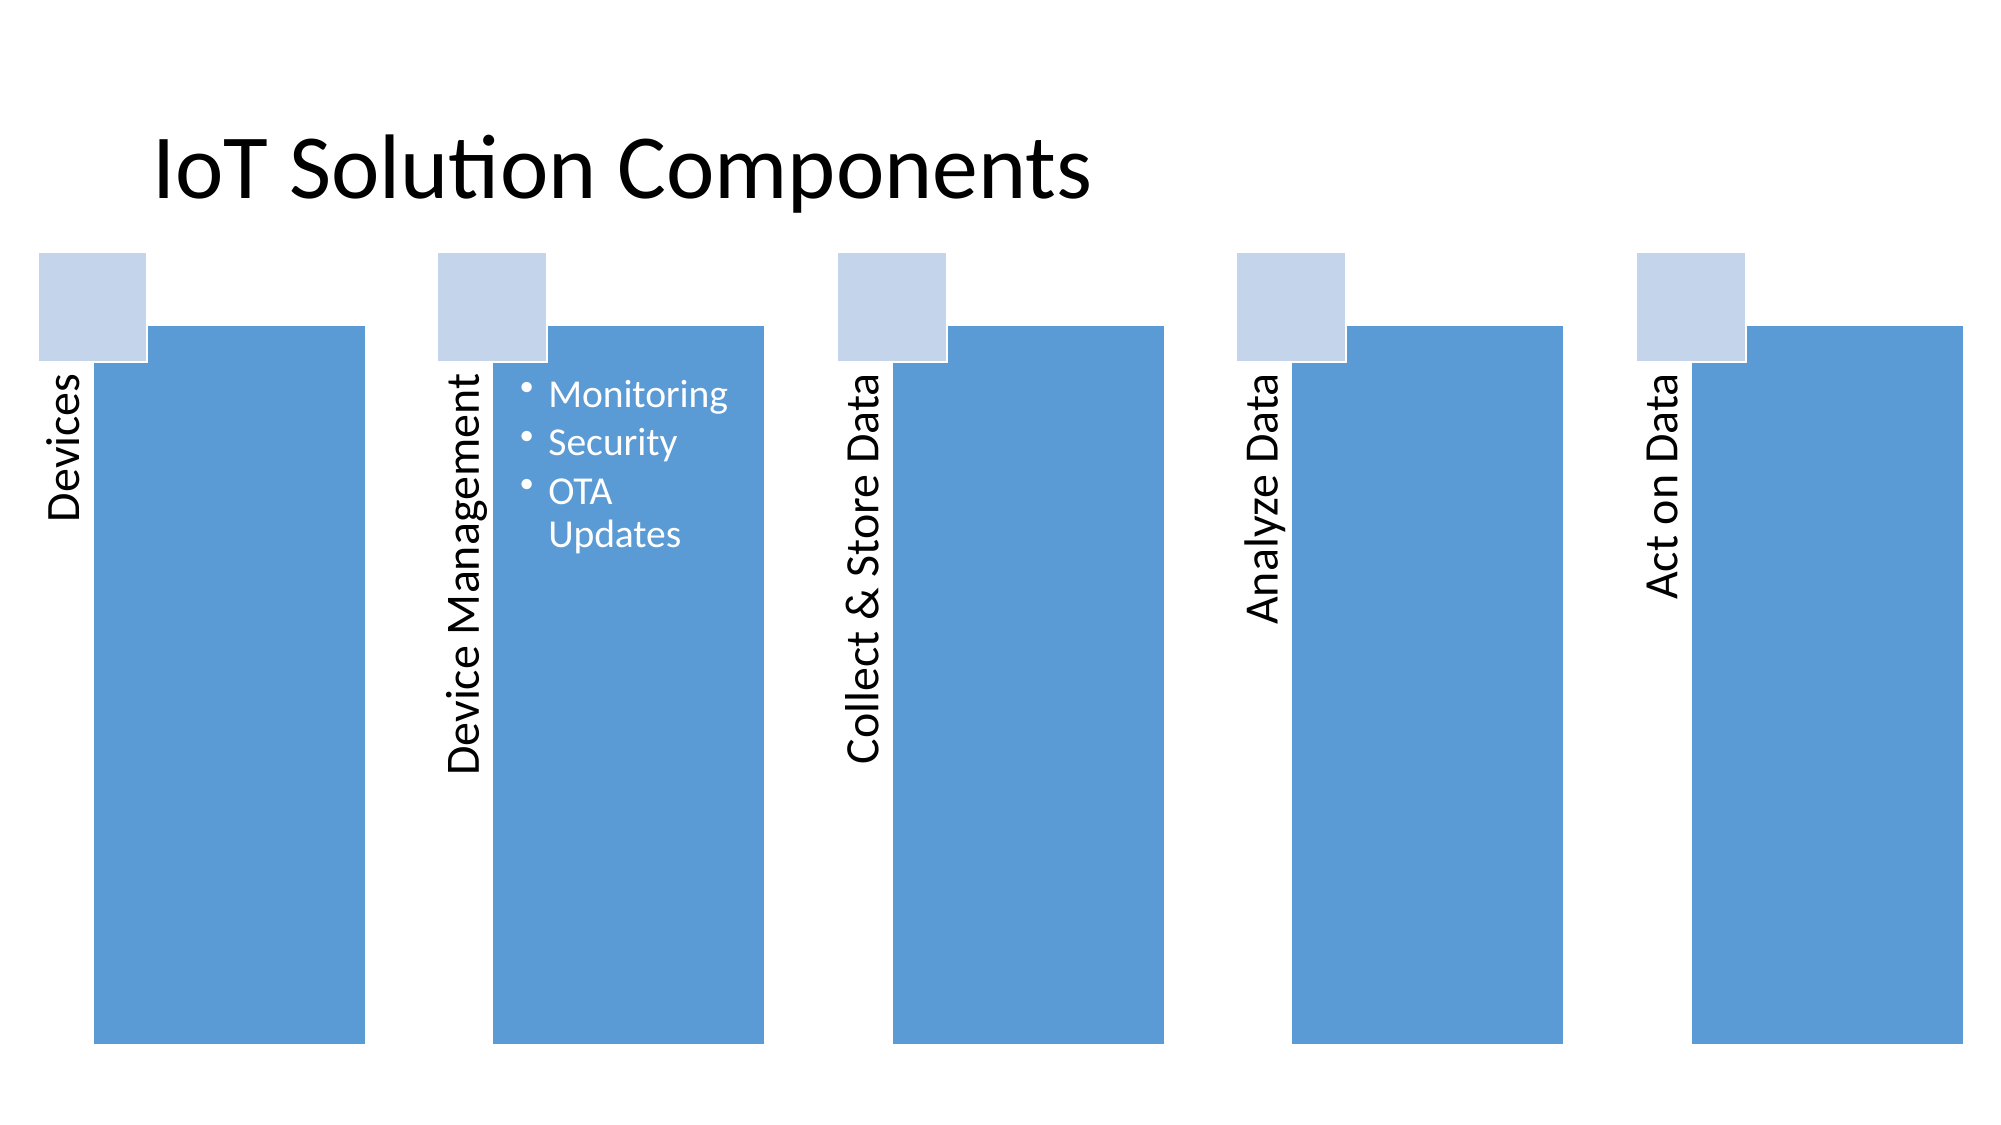

# IoT Solution Components
Devices

Device Management
Monitoring
Security
OTA Updates
Collect & Store Data

Analyze Data

Act on Data